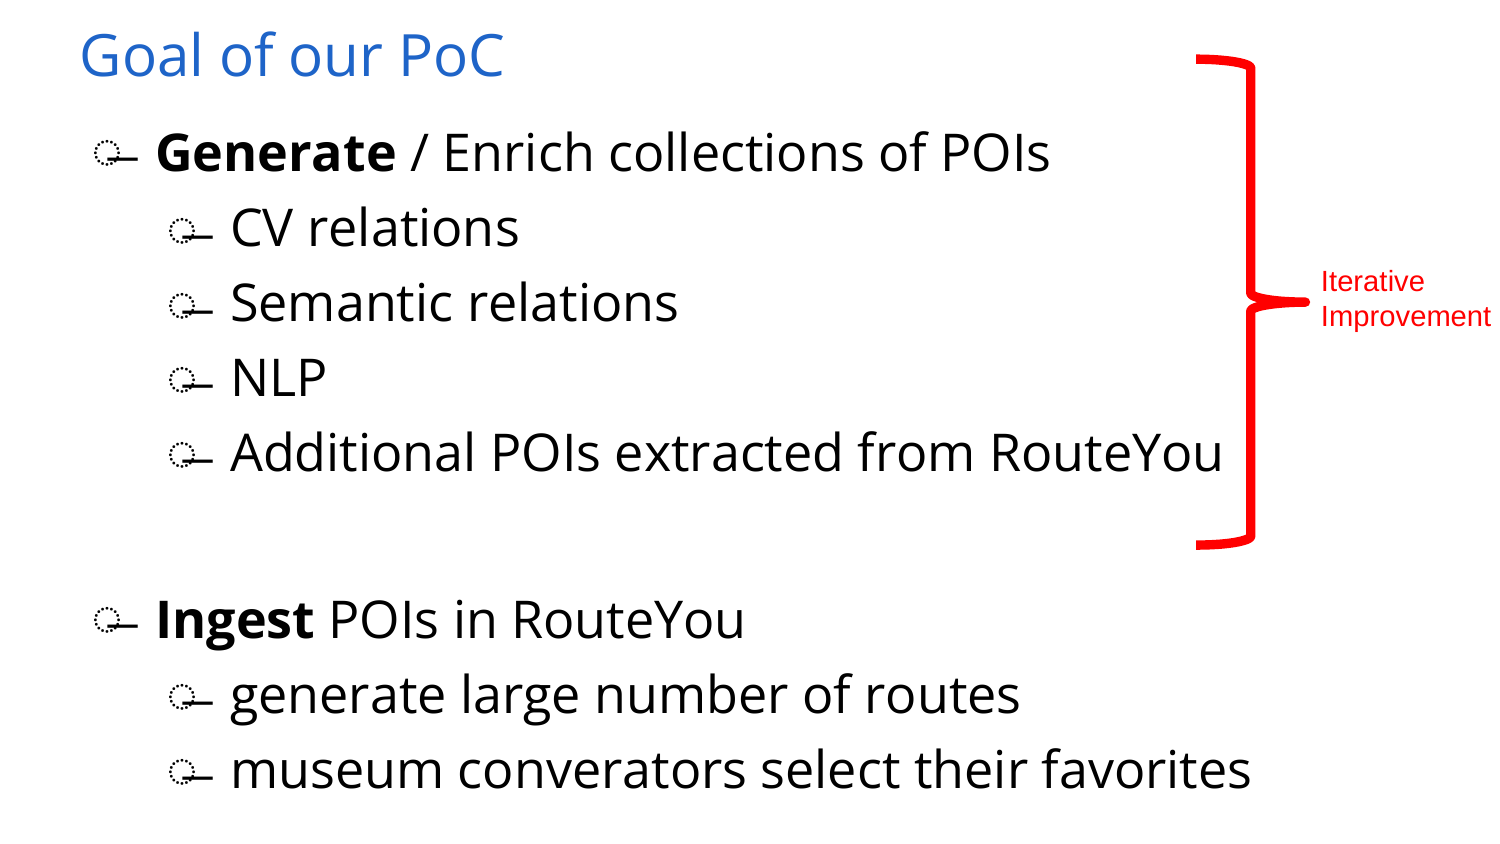

# Goal of our PoC

Generate / Enrich collections of POIs
CV relations
Semantic relations
NLP
Additional POIs extracted from RouteYou

Ingest POIs in RouteYou
generate large number of routes
museum converators select their favorites
Iterative
Improvement